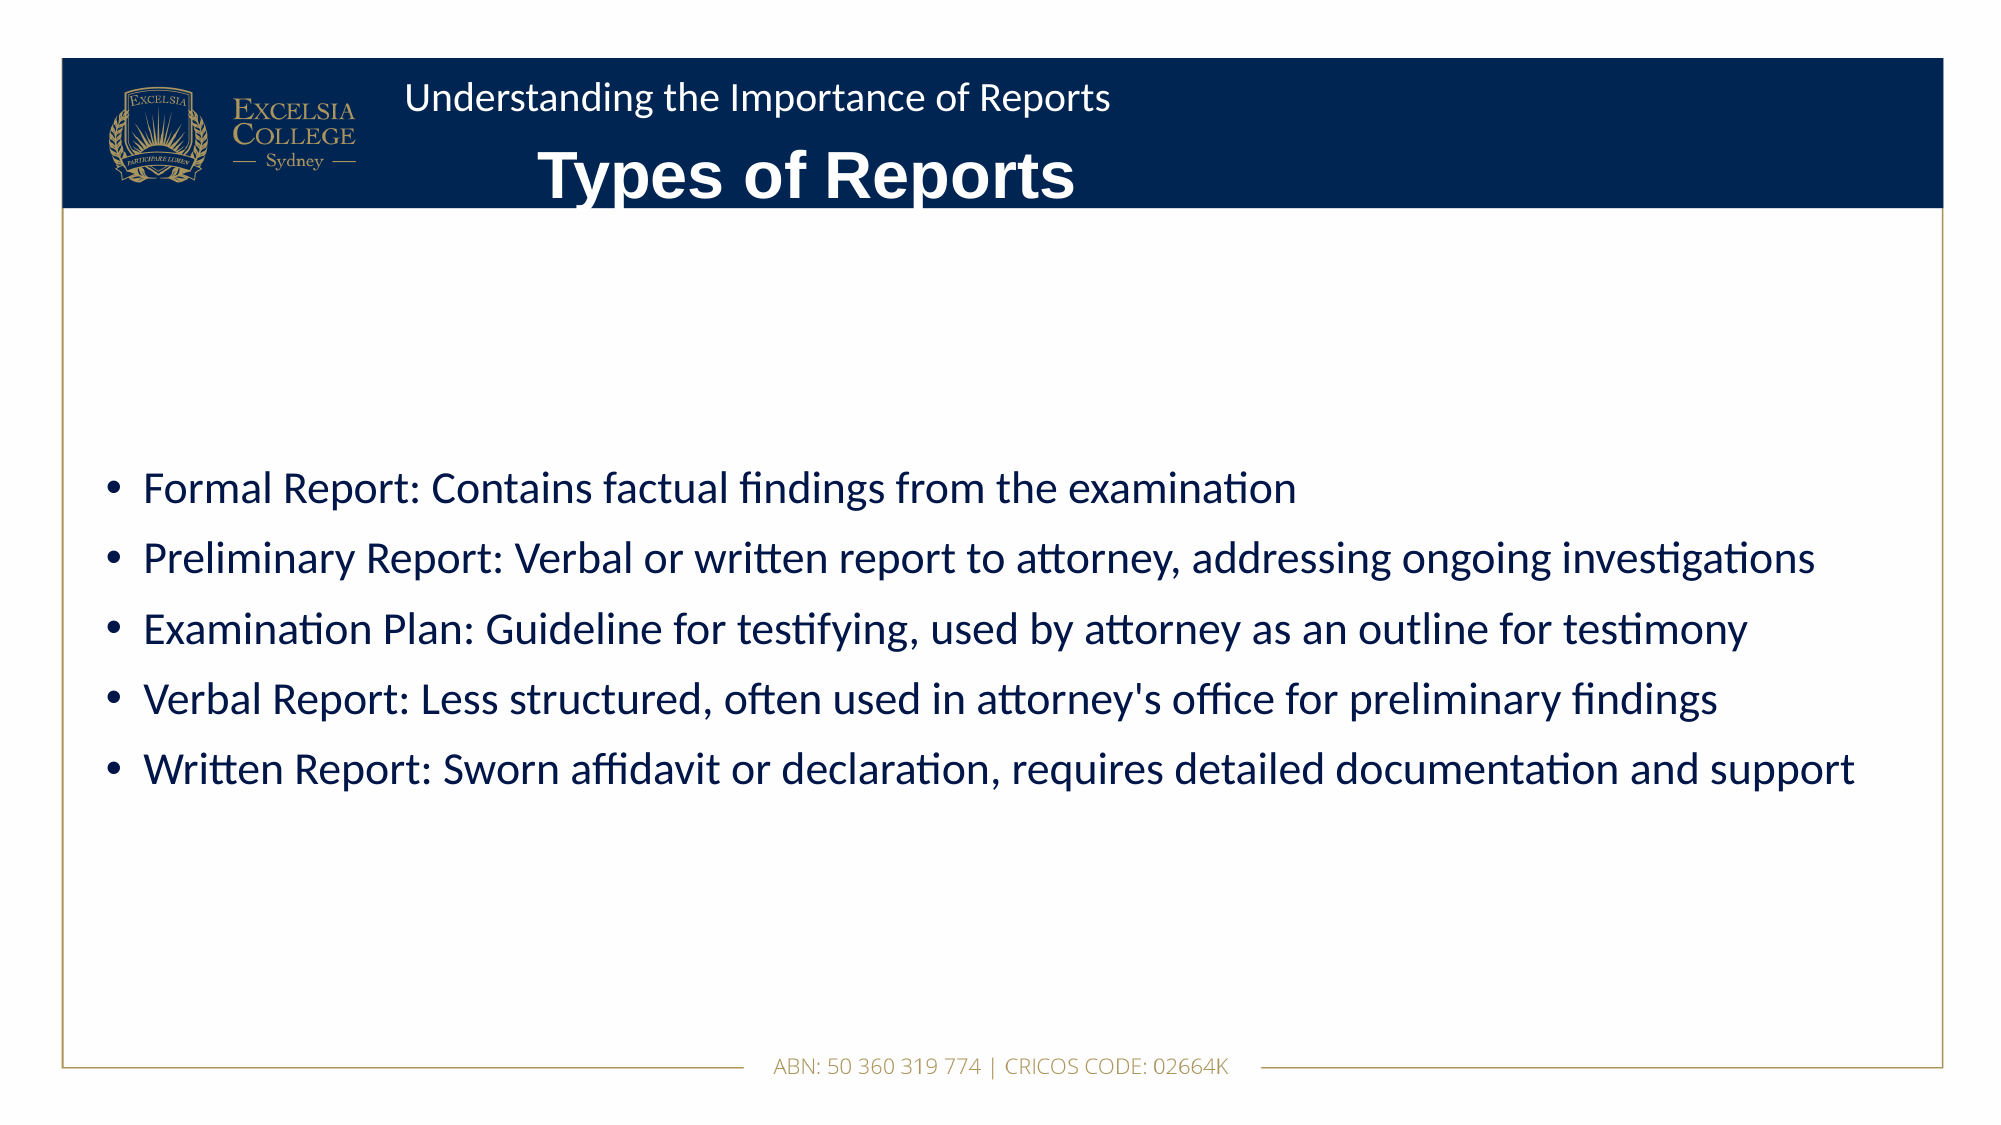

# Understanding the Importance of Reports
Types of Reports
Formal Report: Contains factual findings from the examination
Preliminary Report: Verbal or written report to attorney, addressing ongoing investigations
Examination Plan: Guideline for testifying, used by attorney as an outline for testimony
Verbal Report: Less structured, often used in attorney's office for preliminary findings
Written Report: Sworn affidavit or declaration, requires detailed documentation and support